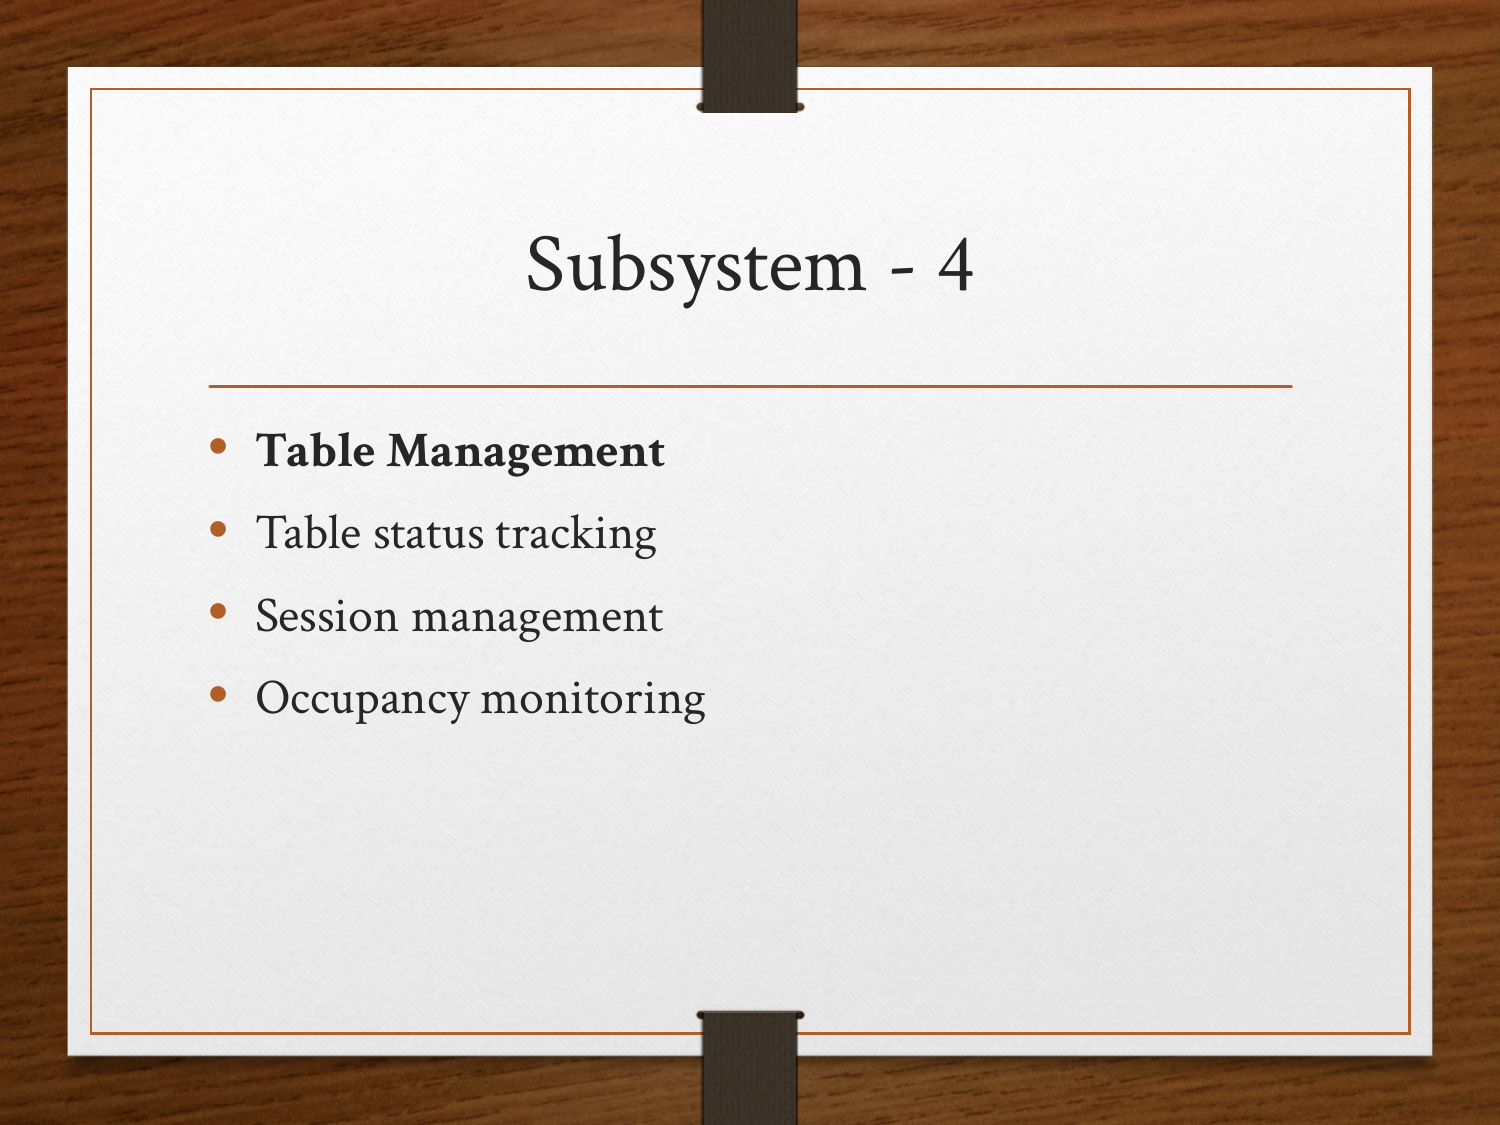

# Subsystem - 4
Table Management
Table status tracking
Session management
Occupancy monitoring